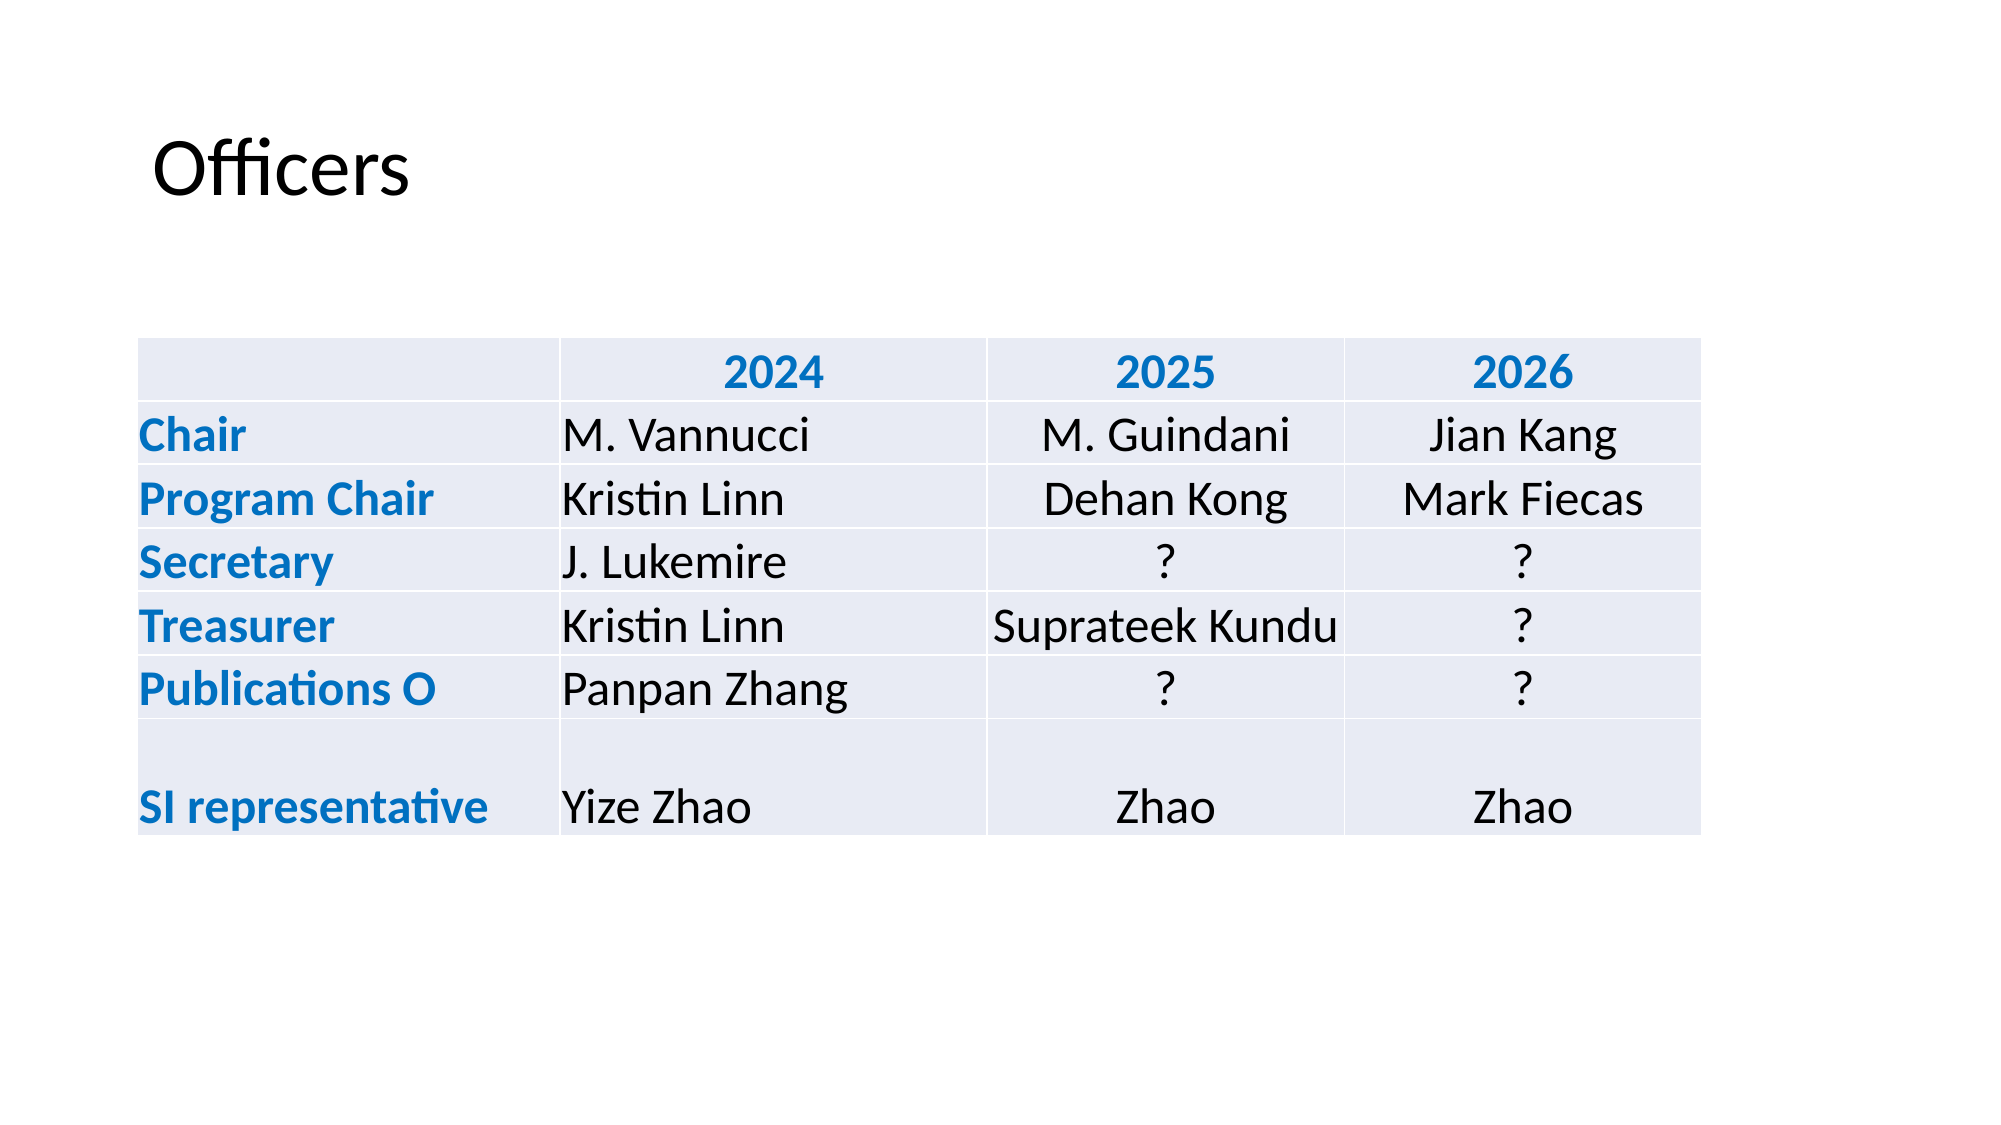

# Officers
|  | 2024 | 2025 | 2026 |
| --- | --- | --- | --- |
| Chair | M. Vannucci | M. Guindani | Jian Kang |
| Program Chair | Kristin Linn | Dehan Kong | Mark Fiecas |
| Secretary | J. Lukemire | ? | ? |
| Treasurer | Kristin Linn | Suprateek Kundu | ? |
| Publications O | Panpan Zhang | ? | ? |
| SI representative | Yize Zhao | Zhao | Zhao |